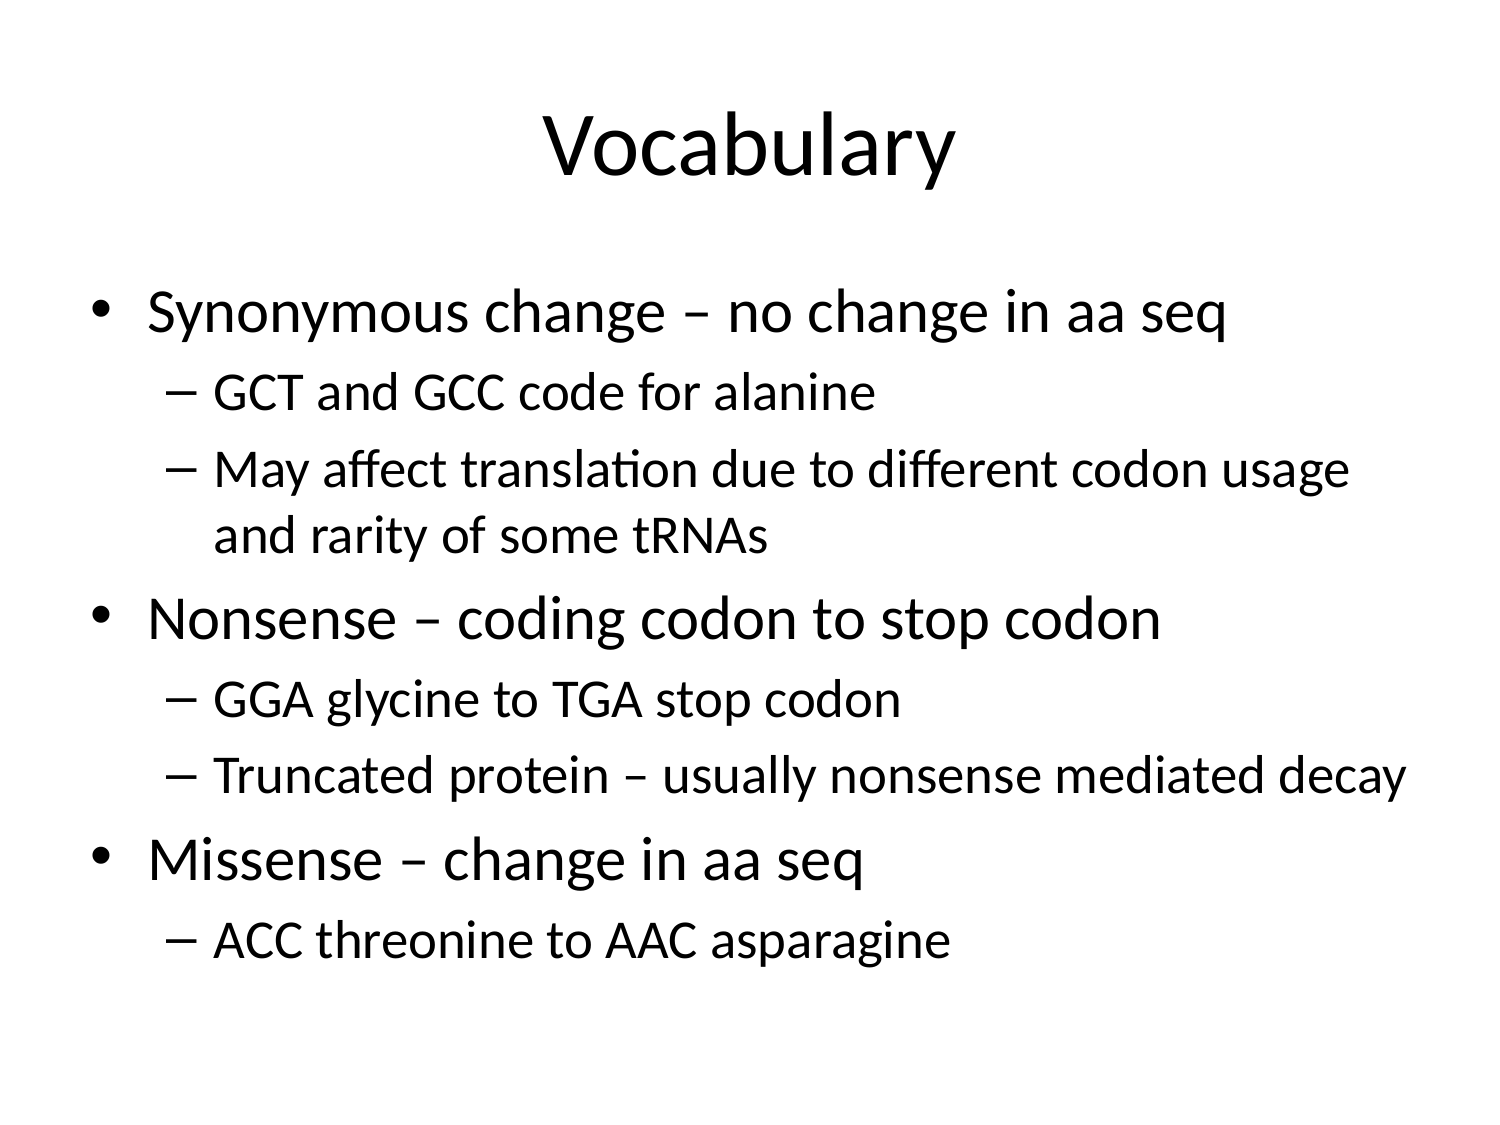

# Vocabulary
Synonymous change – no change in aa seq
GCT and GCC code for alanine
May affect translation due to different codon usage and rarity of some tRNAs
Nonsense – coding codon to stop codon
GGA glycine to TGA stop codon
Truncated protein – usually nonsense mediated decay
Missense – change in aa seq
ACC threonine to AAC asparagine